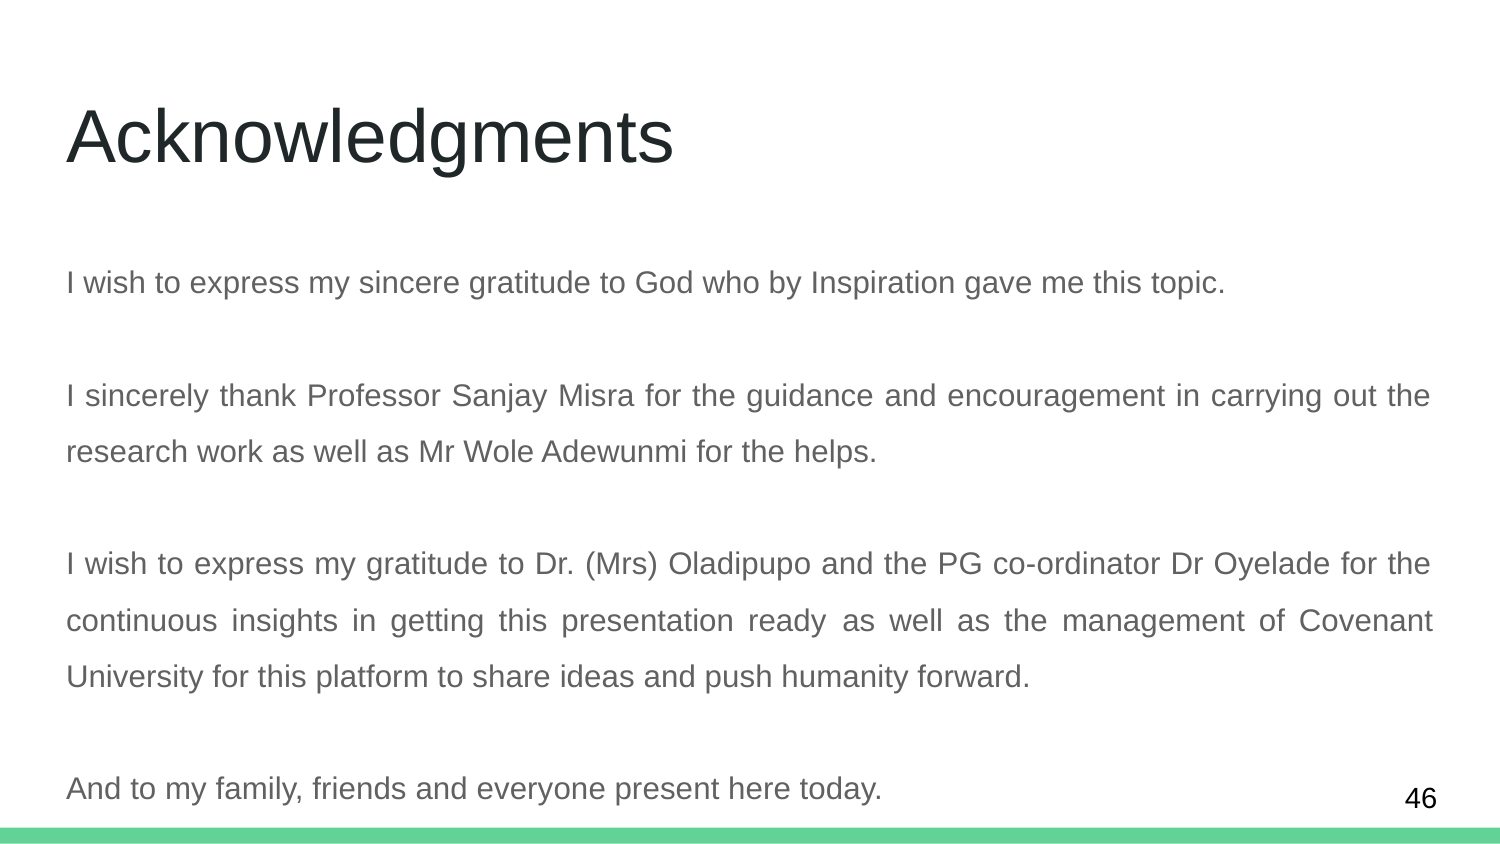

# Acknowledgments
I wish to express my sincere gratitude to God who by Inspiration gave me this topic.

I sincerely thank Professor Sanjay Misra for the guidance and encouragement in carrying out the research work as well as Mr Wole Adewunmi for the helps.

I wish to express my gratitude to Dr. (Mrs) Oladipupo and the PG co-ordinator Dr Oyelade for the continuous insights in getting this presentation ready as well as the management of Covenant University for this platform to share ideas and push humanity forward.

And to my family, friends and everyone present here today.

46